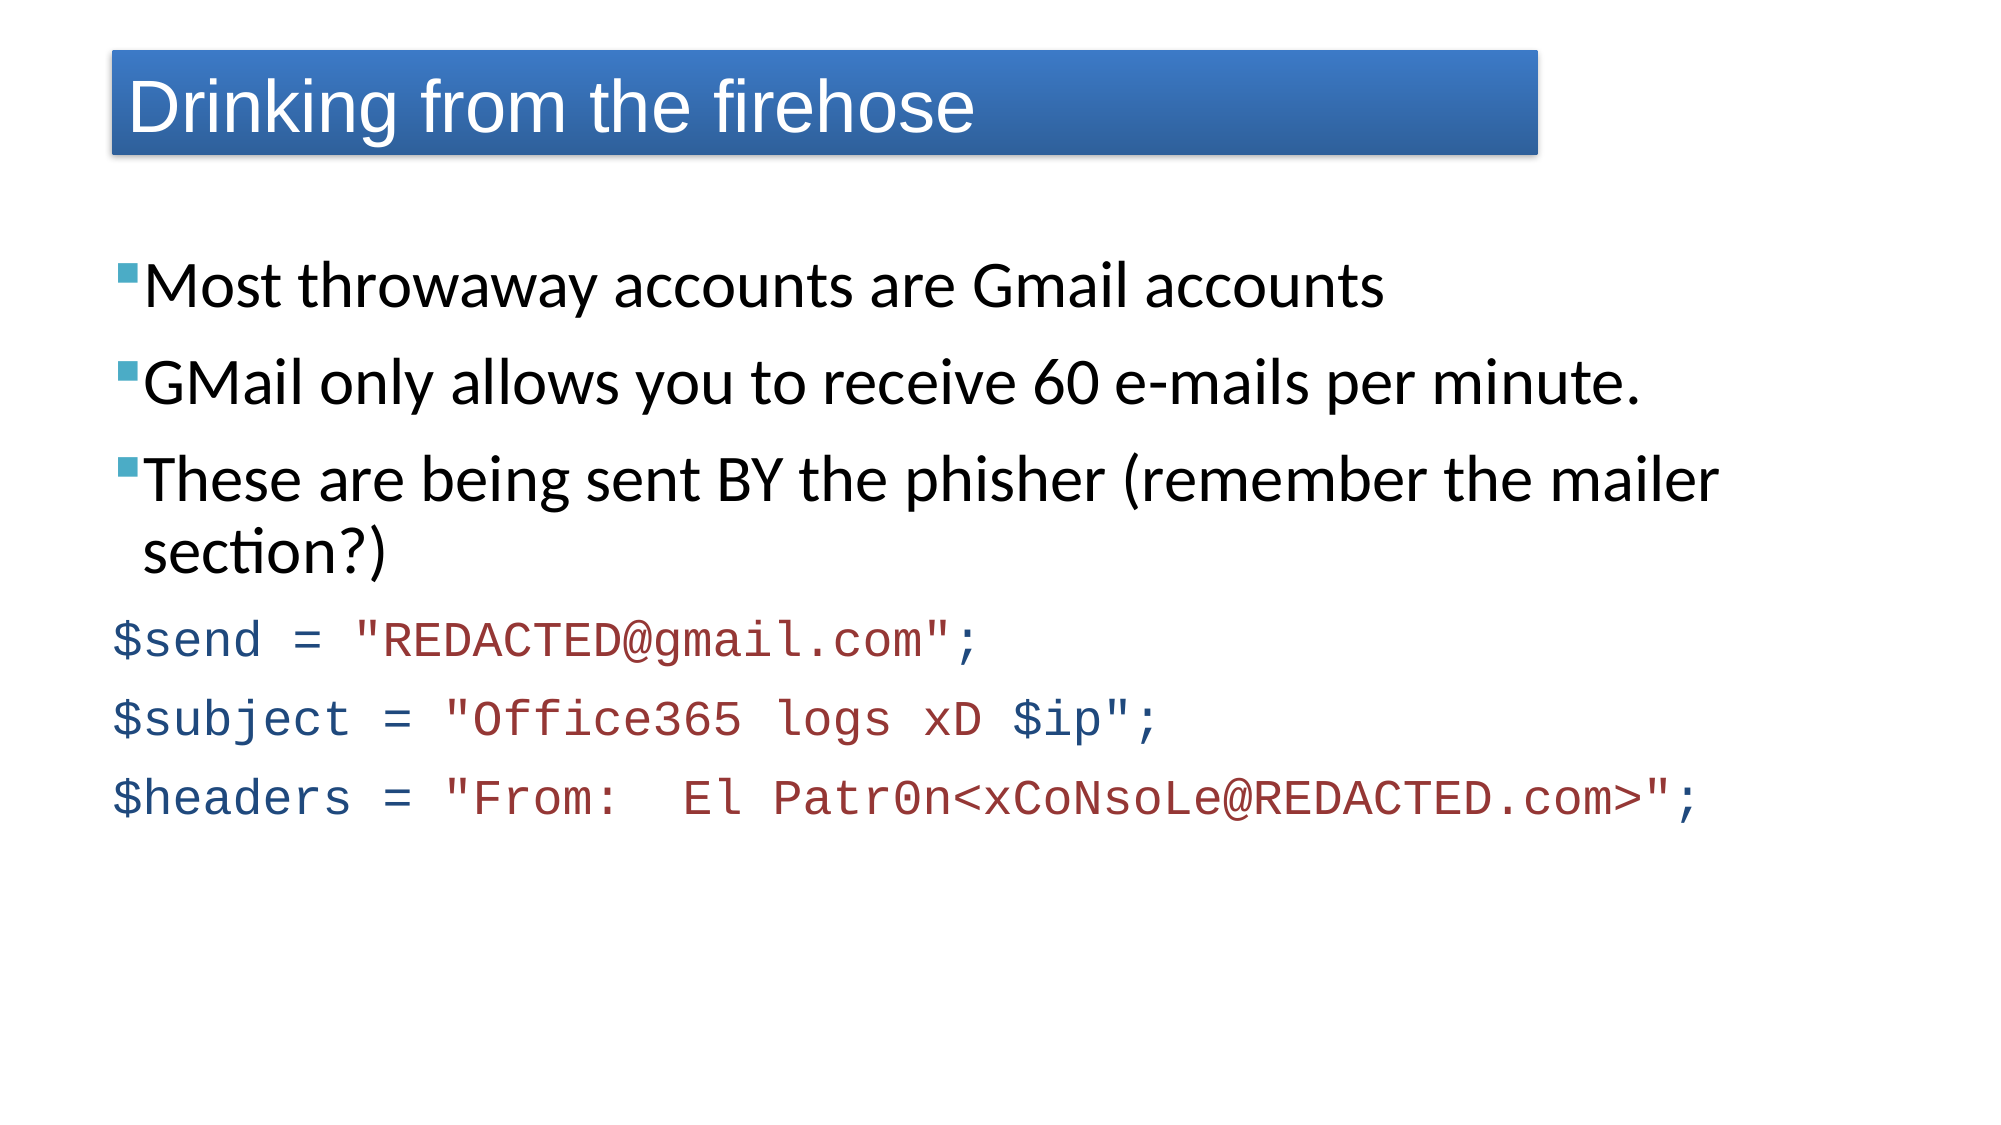

# Drinking from the firehose
Most throwaway accounts are Gmail accounts
GMail only allows you to receive 60 e-mails per minute.
These are being sent BY the phisher (remember the mailer section?)
$send = "REDACTED@gmail.com";
$subject = "Office365 logs xD $ip";
$headers = "From:  El Patr0n<xCoNsoLe@REDACTED.com>";